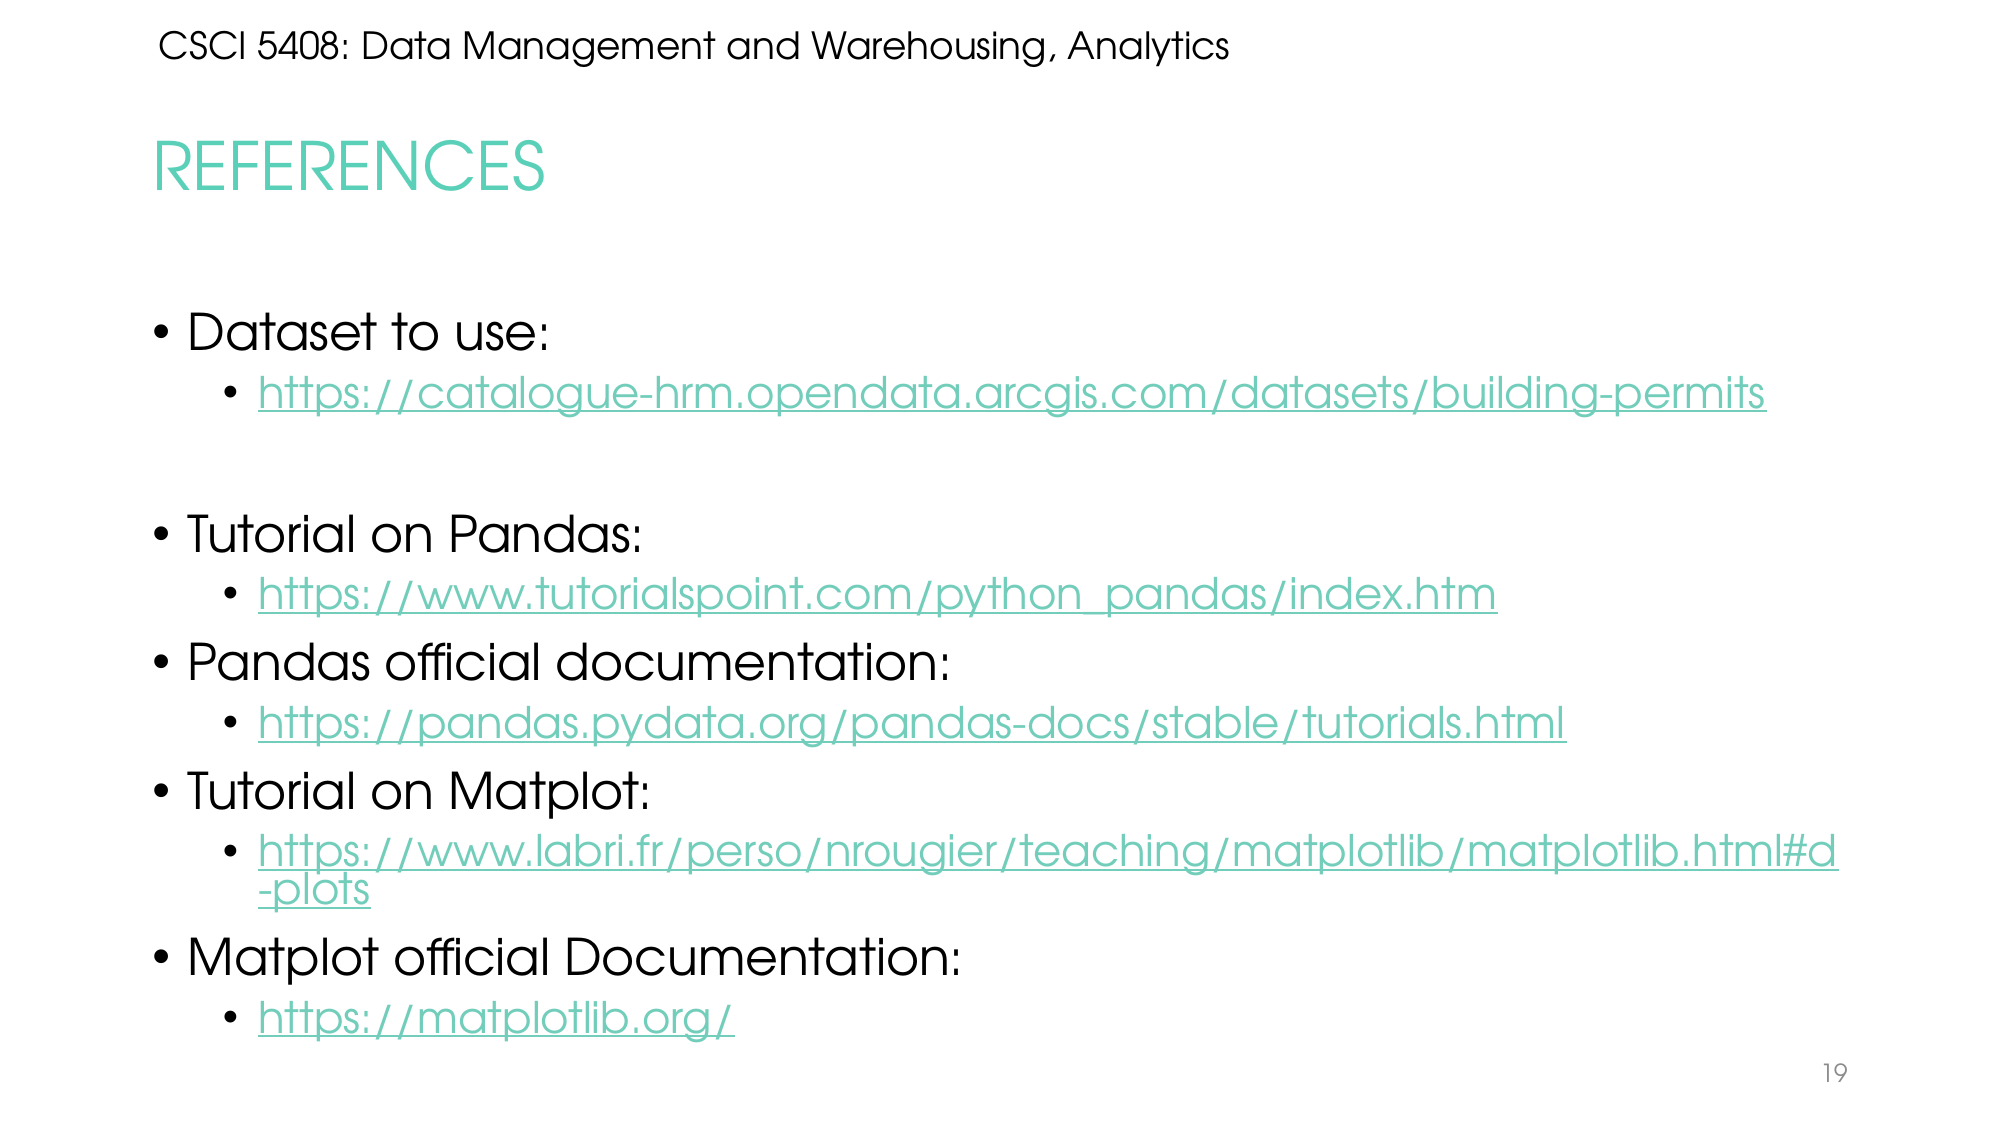

# References
Dataset to use:
https://catalogue-hrm.opendata.arcgis.com/datasets/building-permits

Tutorial on Pandas:
https://www.tutorialspoint.com/python_pandas/index.htm
Pandas official documentation:
https://pandas.pydata.org/pandas-docs/stable/tutorials.html
Tutorial on Matplot:
https://www.labri.fr/perso/nrougier/teaching/matplotlib/matplotlib.html#d-plots
Matplot official Documentation:
https://matplotlib.org/

19